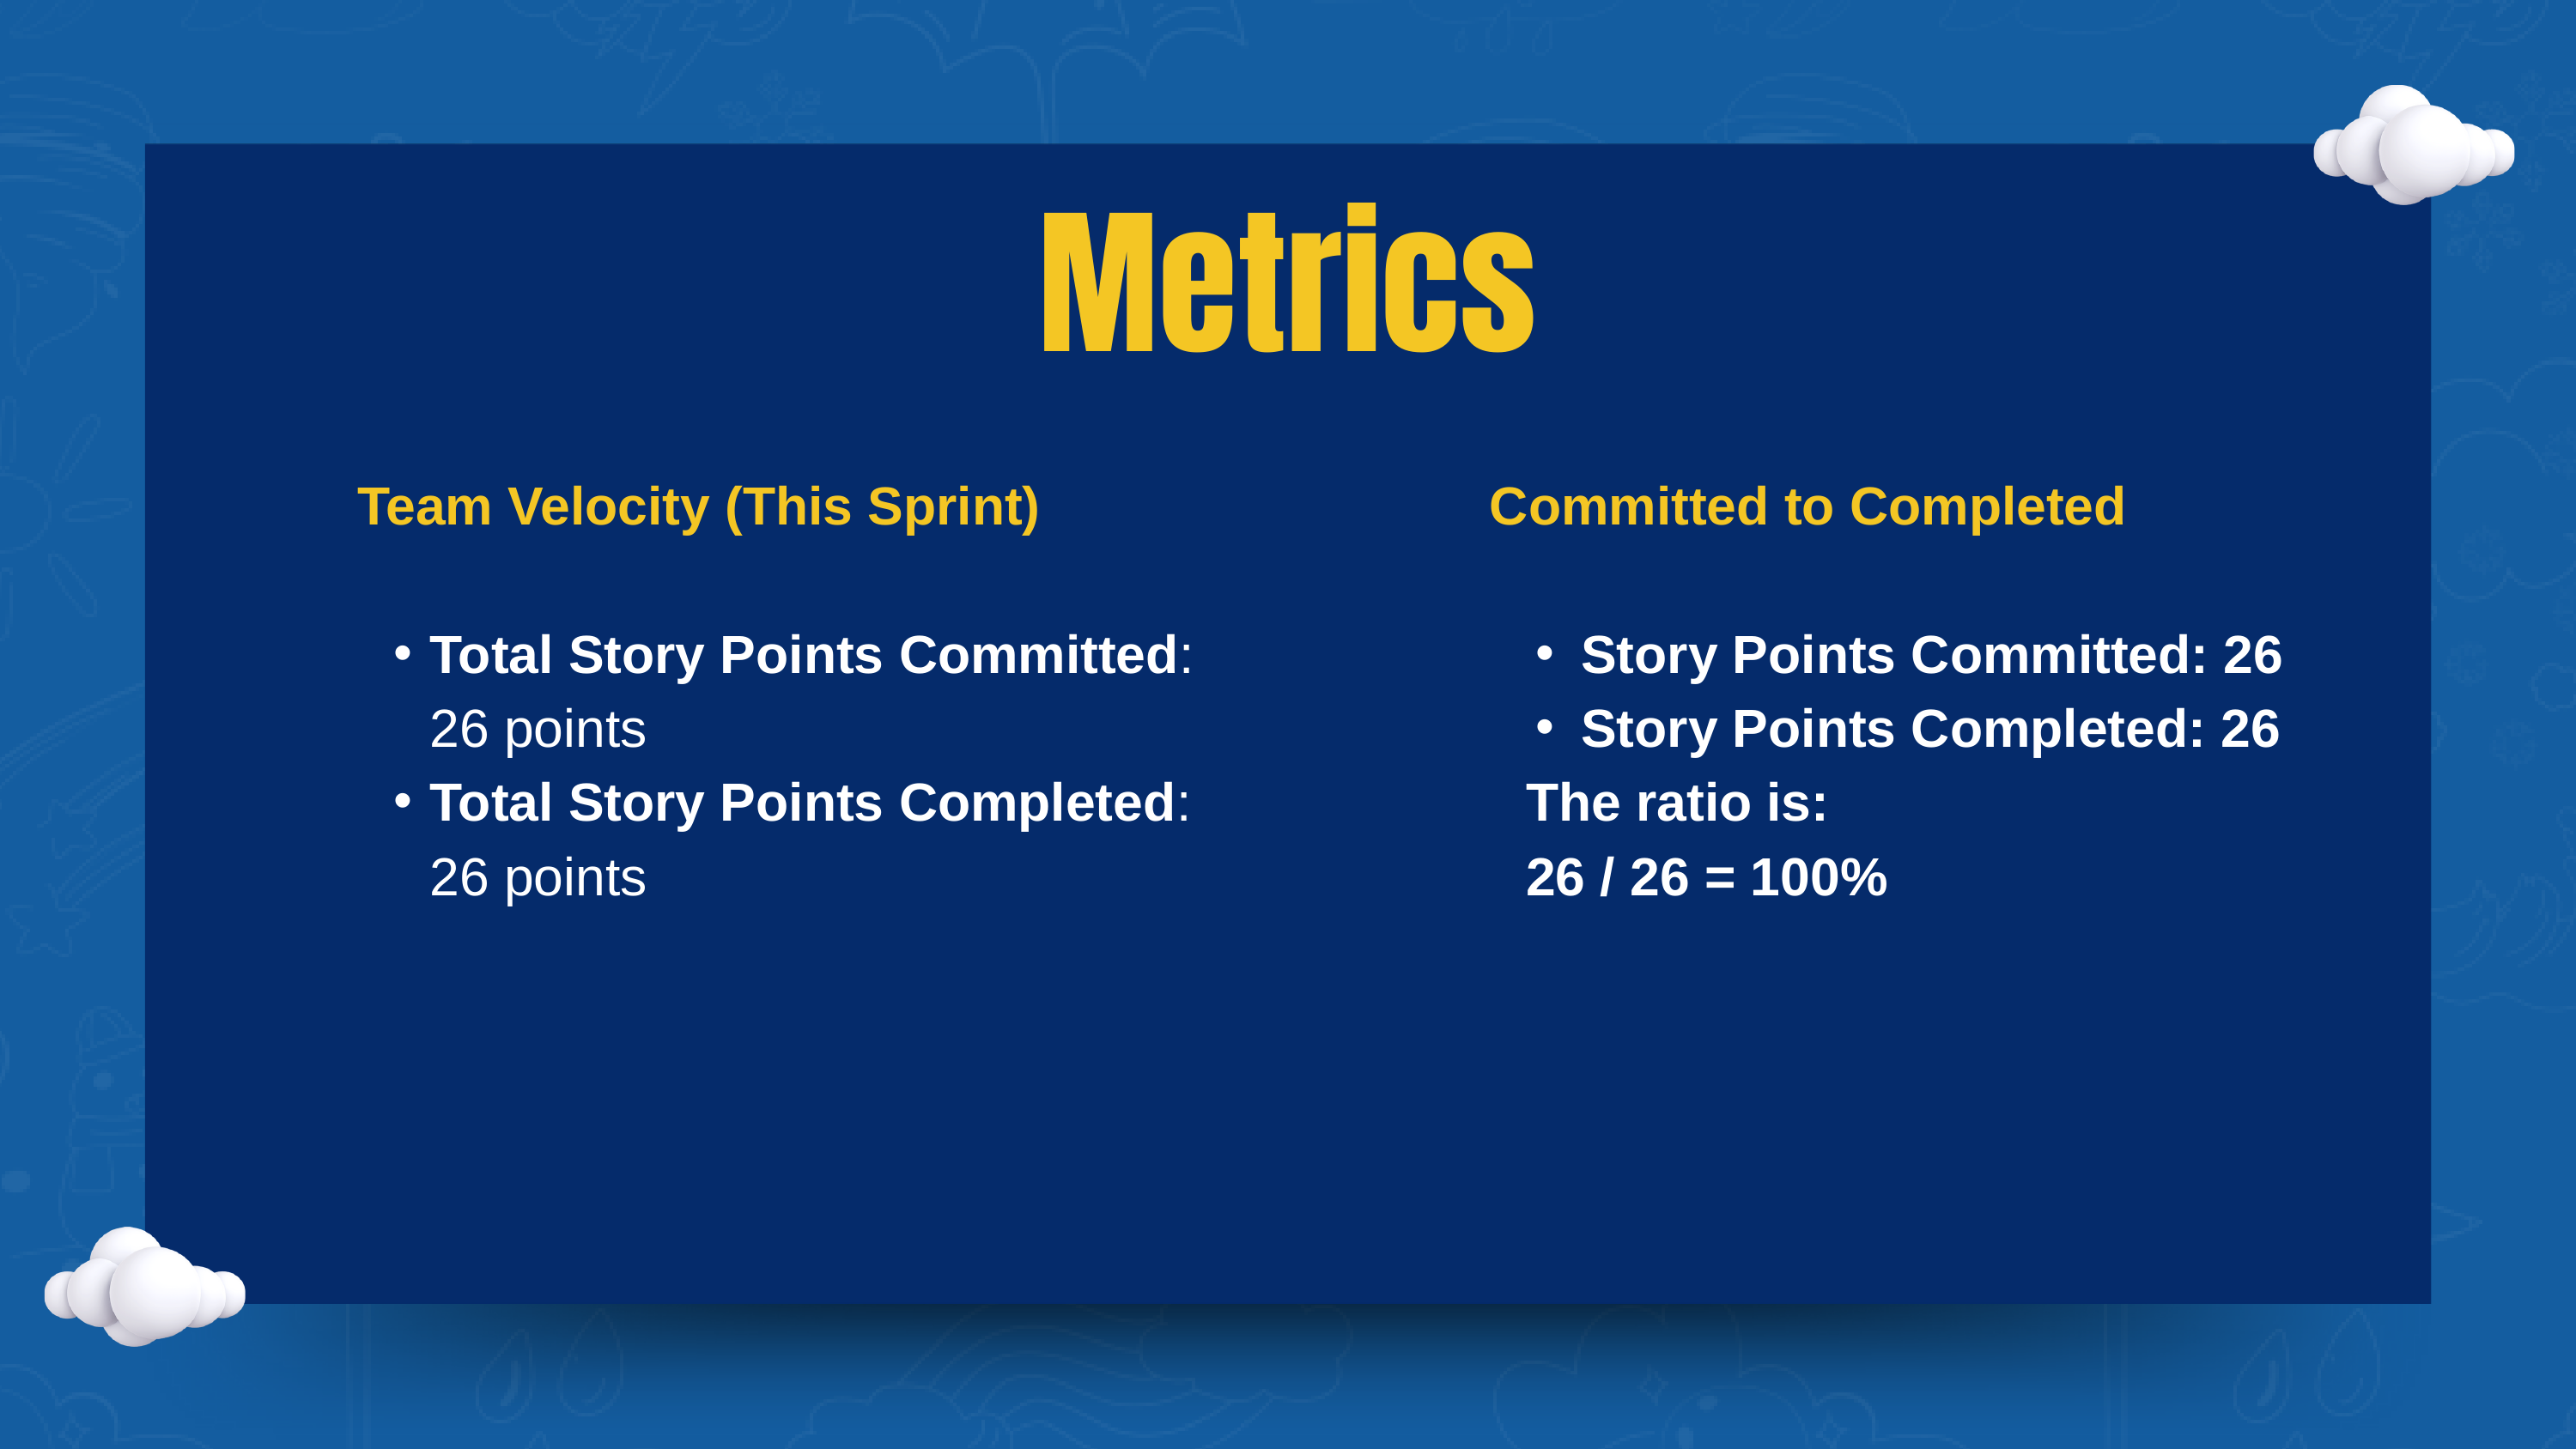

Metrics
Team Velocity (This Sprint)

Total Story Points Committed: 26 points
Total Story Points Completed: 26 points

Committed to Completed

Story Points Committed: 26
Story Points Completed: 26
The ratio is:
26 / 26 = 100%